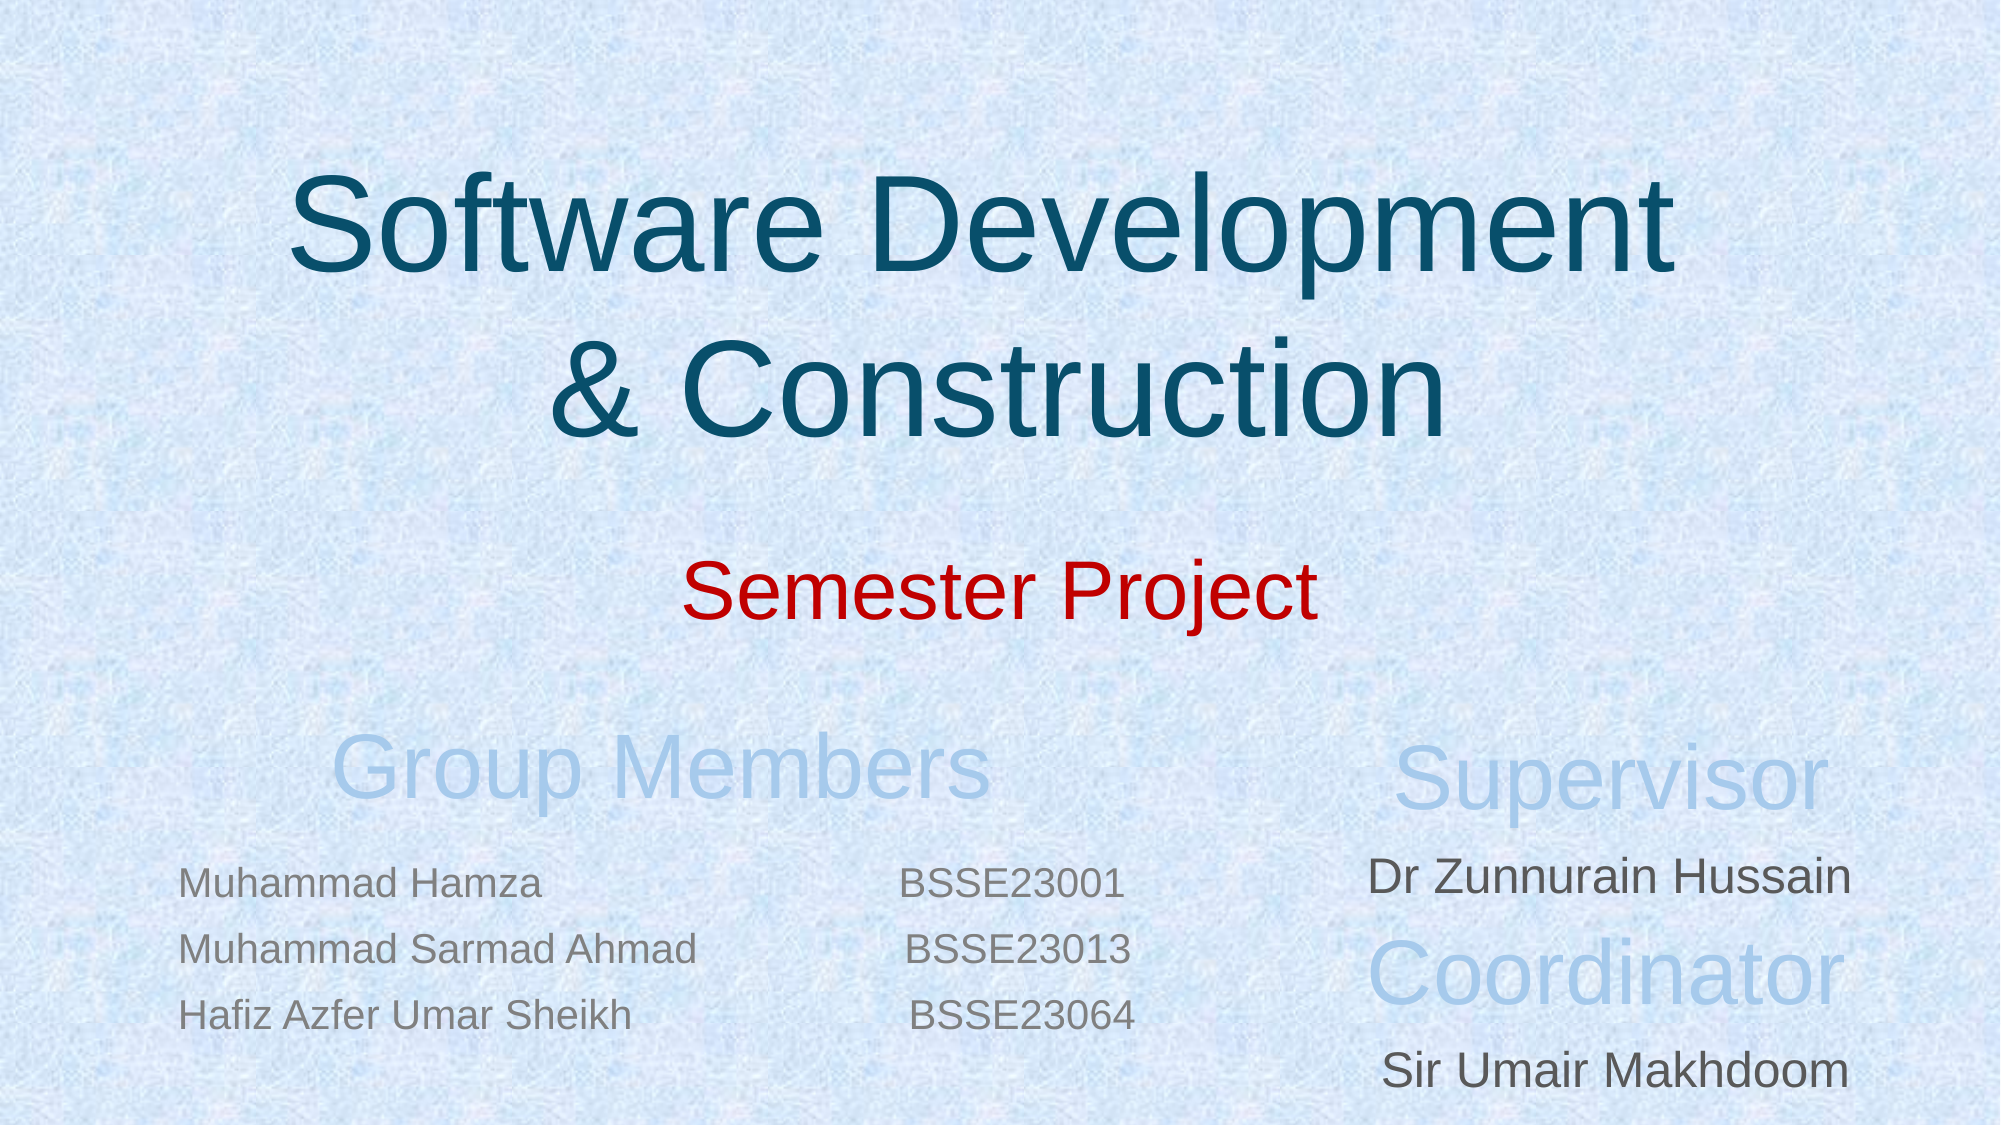

Software Development
& Construction
Semester Project
# Group Members
	 Supervisor
	Dr Zunnurain Hussain
	Coordinator
	 Sir Umair Makhdoom

Muhammad Hamza                               BSSE23001
Muhammad Sarmad Ahmad                  BSSE23013
Hafiz Azfer Umar Sheikh                        BSSE23064